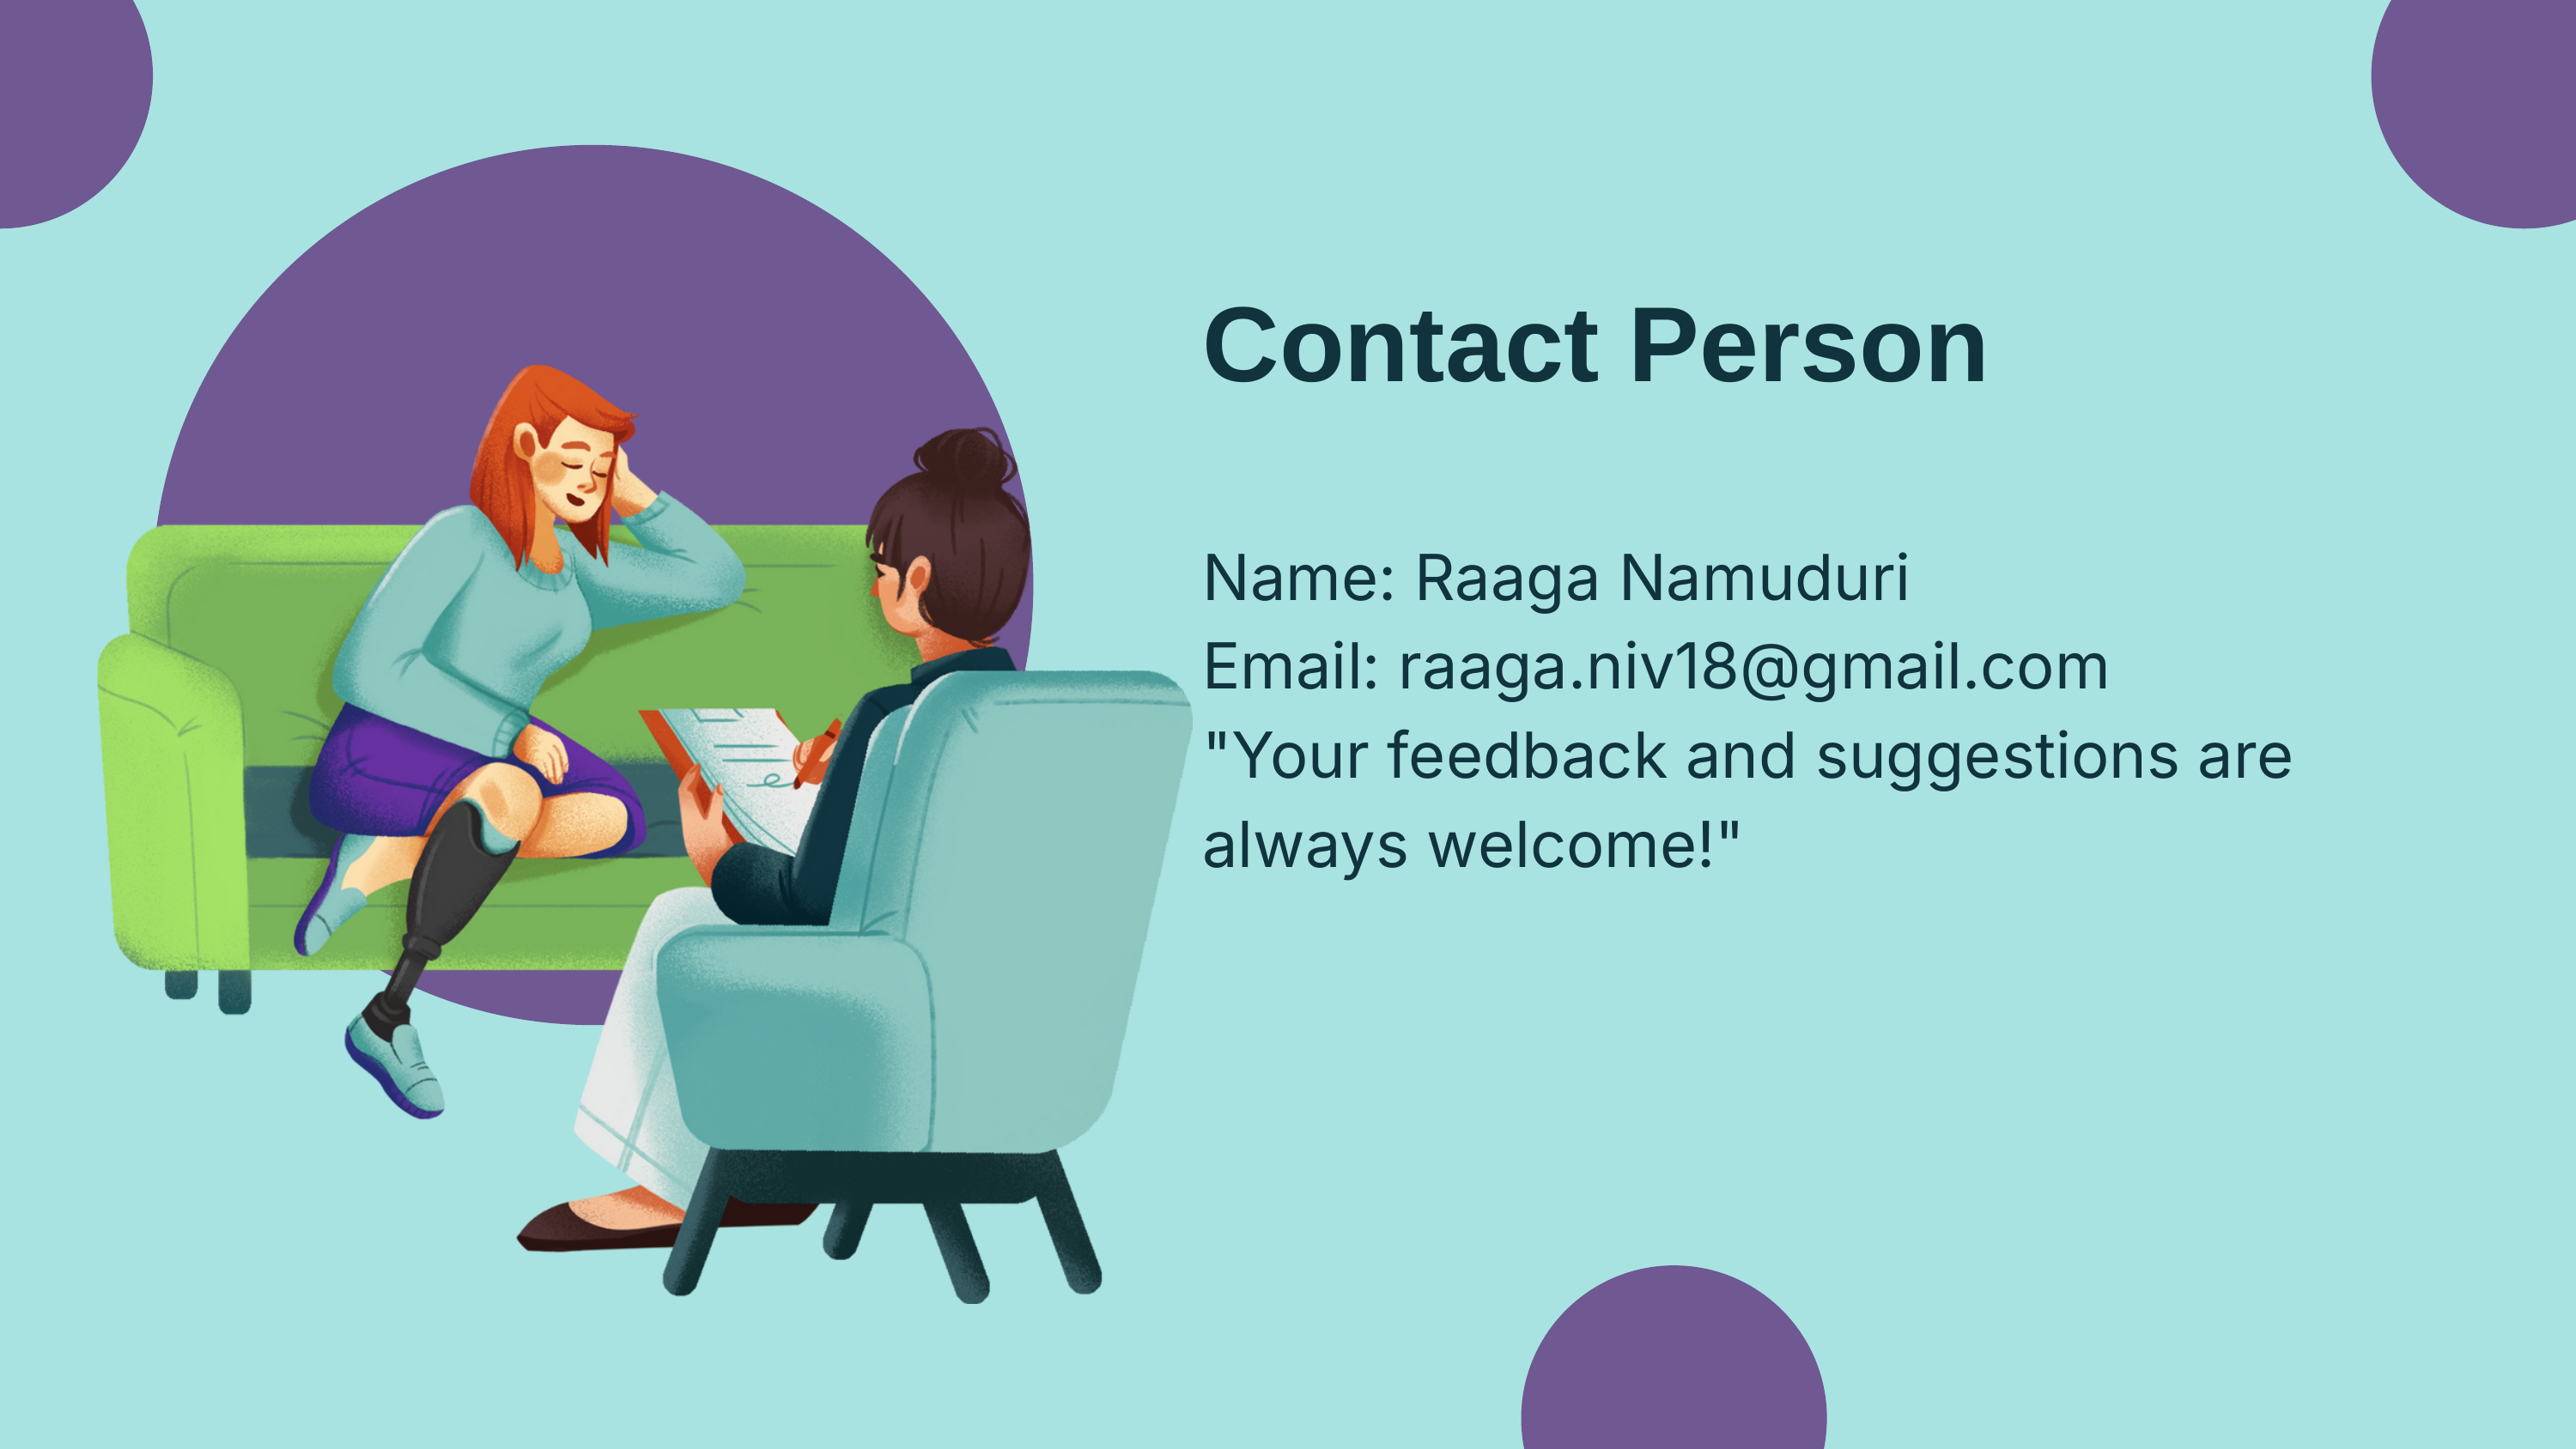

Contact Person

Name: Raaga Namuduri
Email: raaga.niv18@gmail.com
"Your feedback and suggestions are always welcome!"